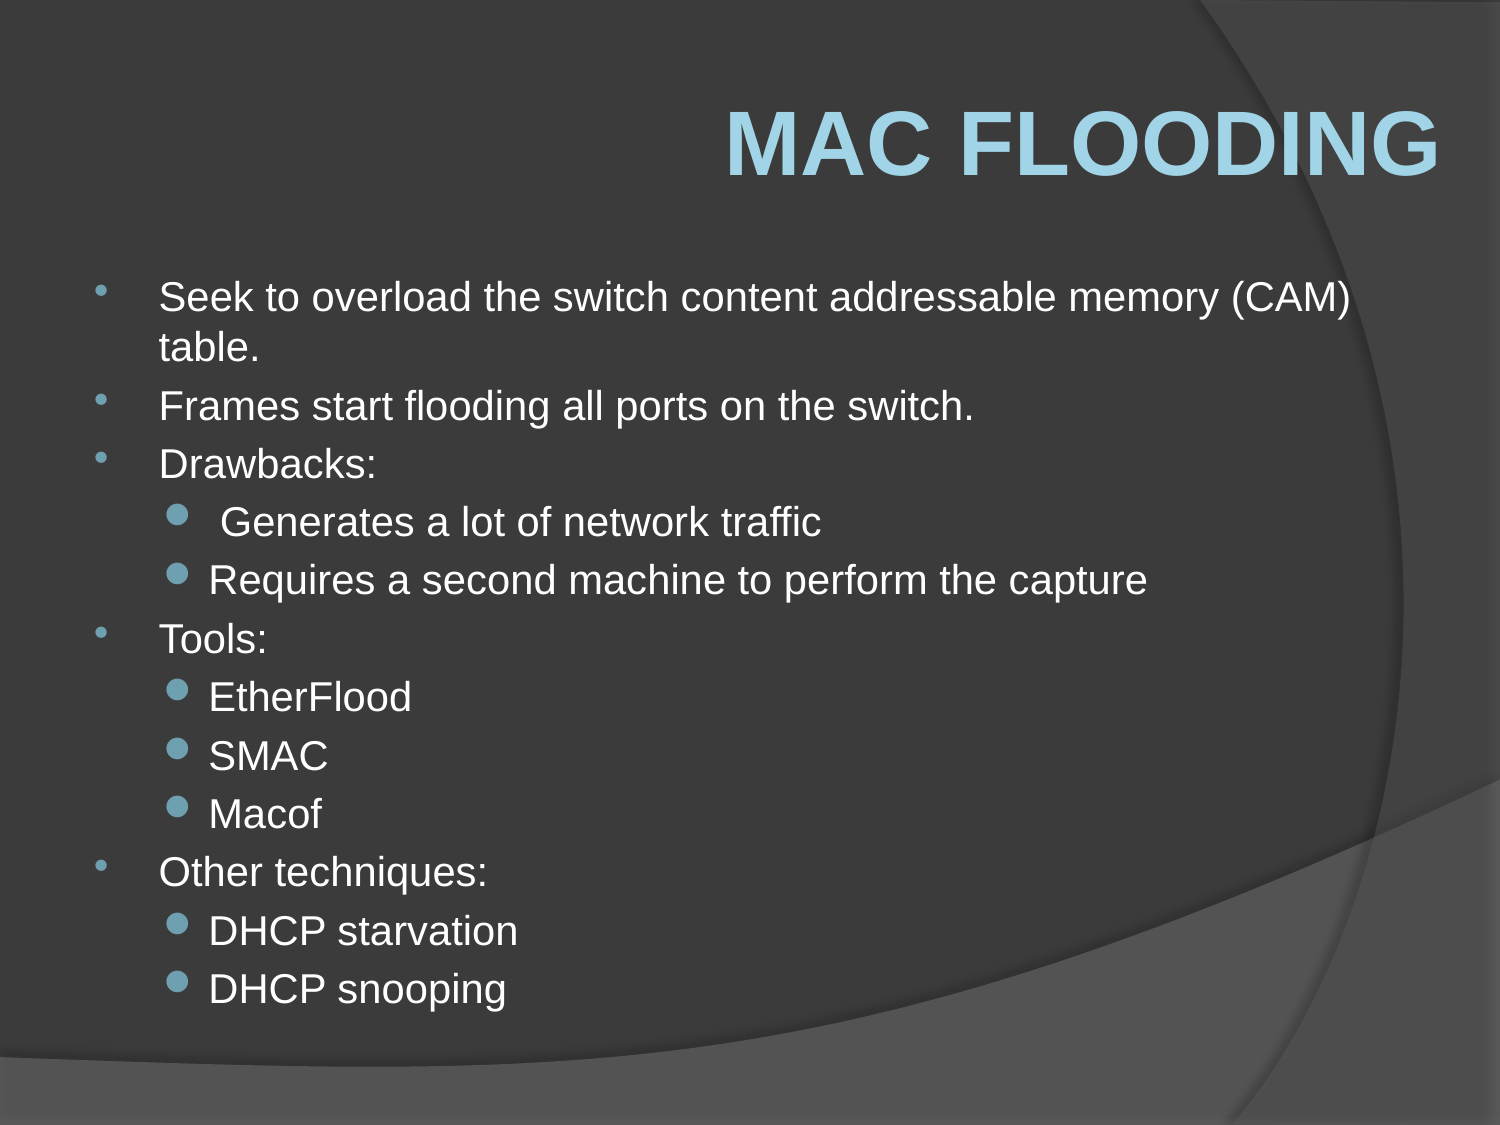

# MAC flooding
Seek to overload the switch content addressable memory (CAM) table.
Frames start flooding all ports on the switch.
Drawbacks:
 Generates a lot of network traffic
Requires a second machine to perform the capture
Tools:
EtherFlood
SMAC
Macof
Other techniques:
DHCP starvation
DHCP snooping